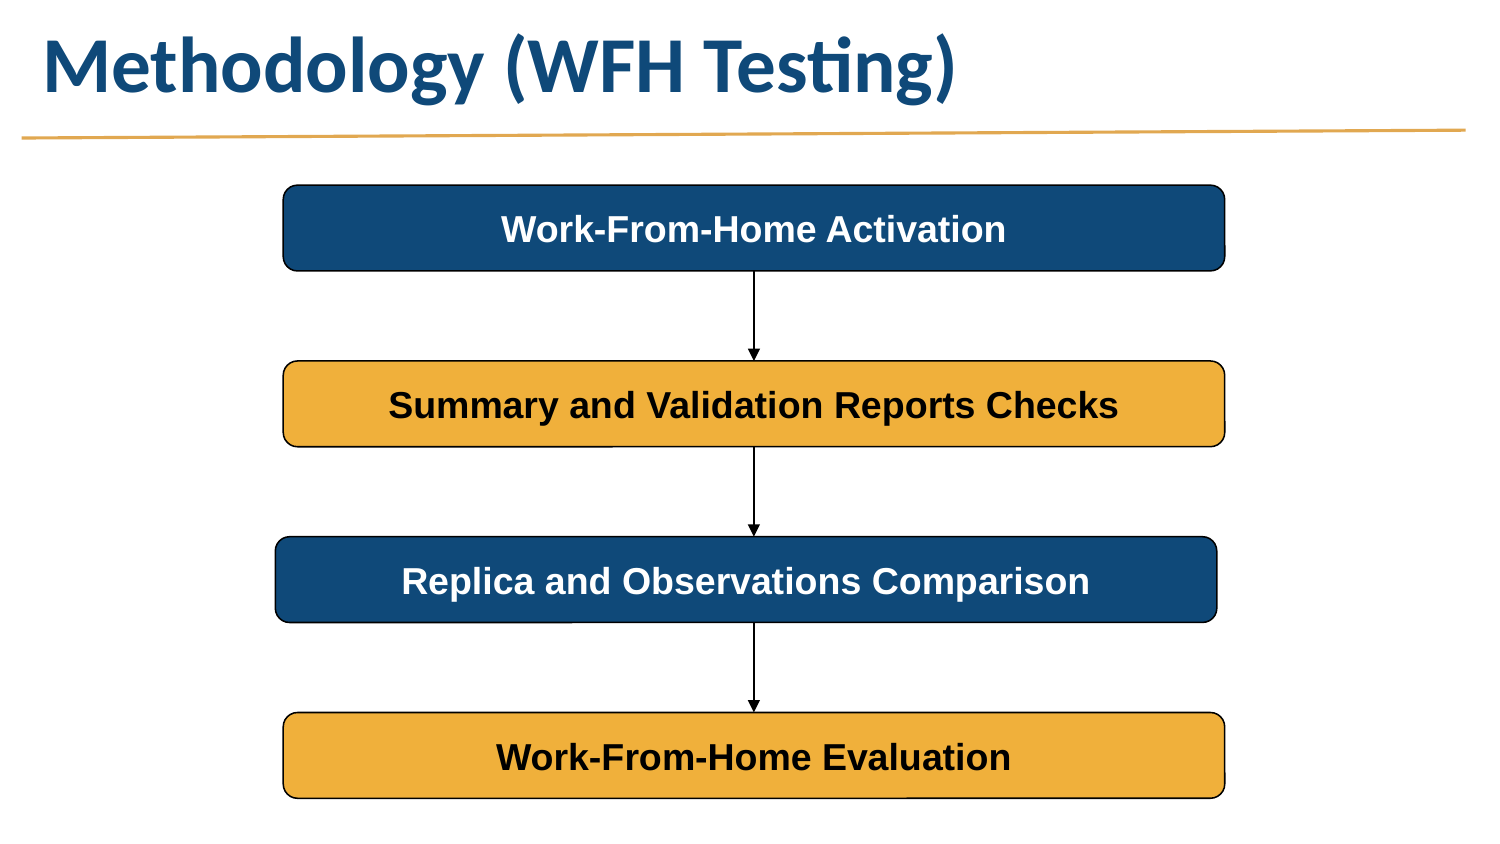

# Methodology (WFH Testing)
Work-From-Home Activation
Summary and Validation Reports Checks
Replica and Observations Comparison
Work-From-Home Evaluation